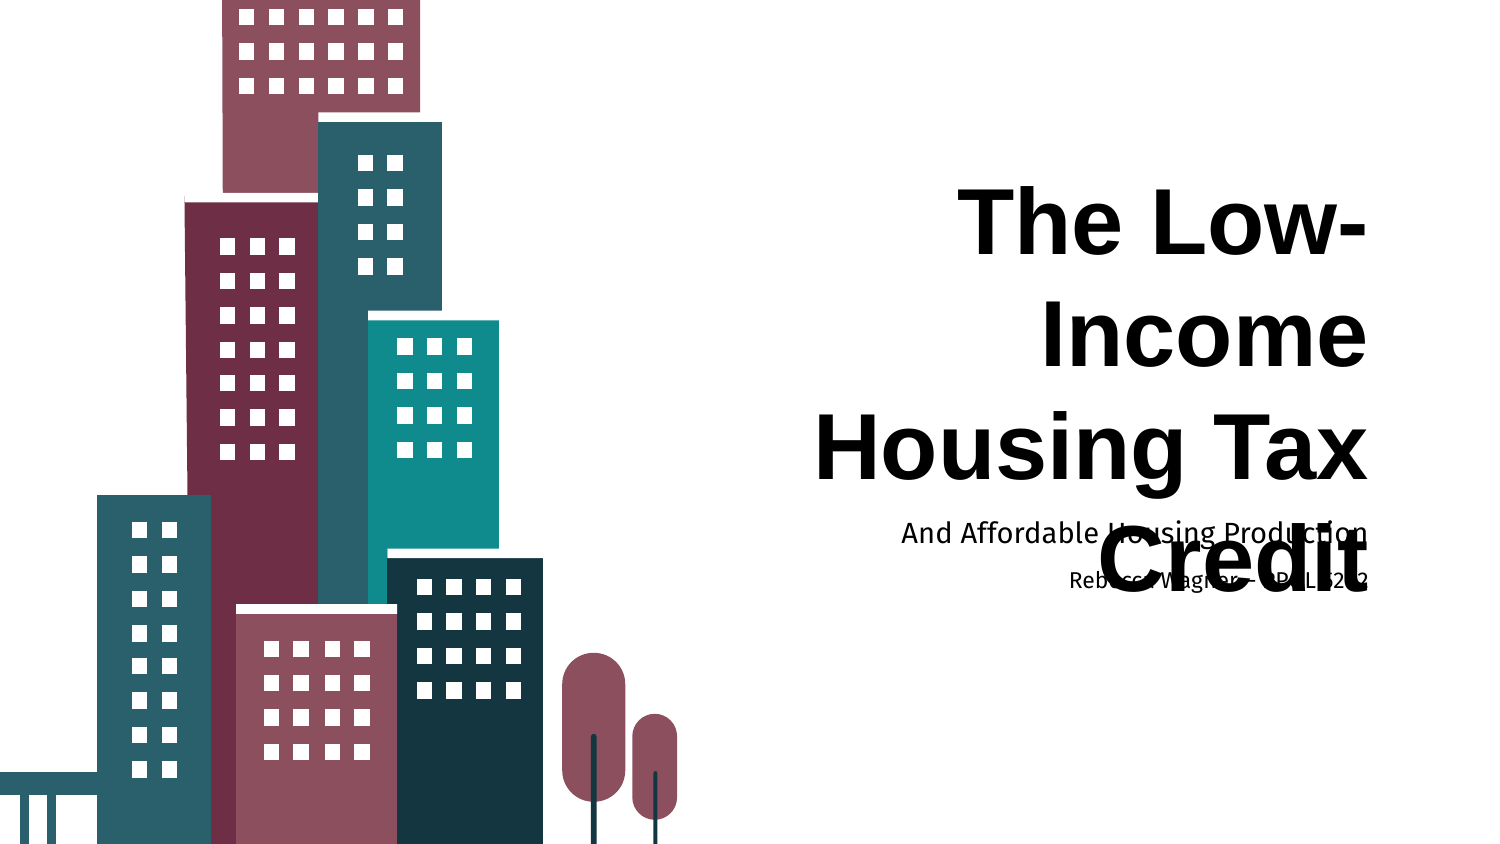

# The Low-Income Housing Tax Credit
And Affordable Housing Production
Rebecca Wagner – PPOL 5202